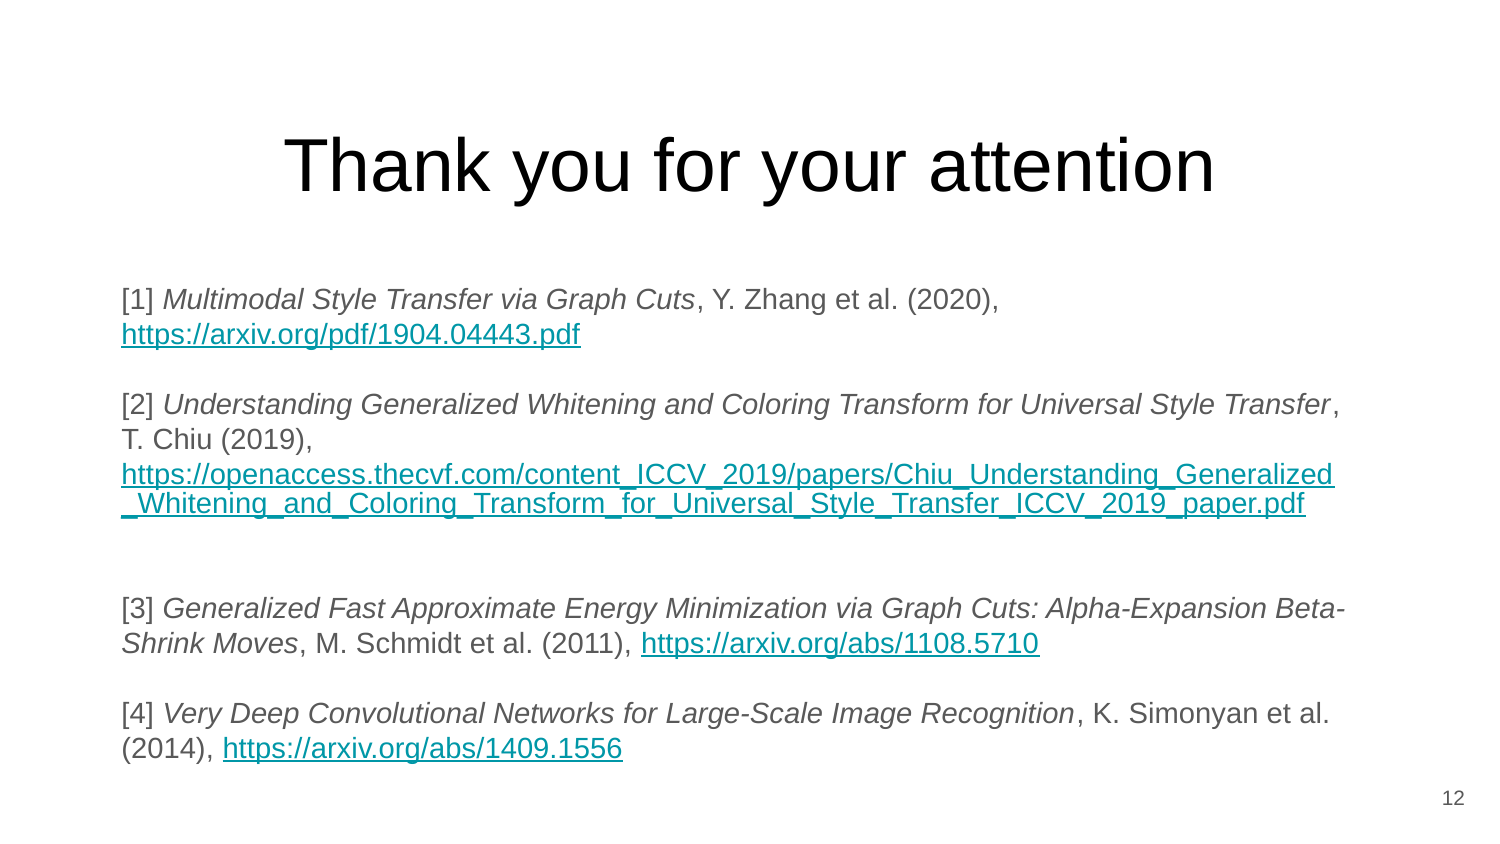

# Thank you for your attention

[1] Multimodal Style Transfer via Graph Cuts, Y. Zhang et al. (2020), https://arxiv.org/pdf/1904.04443.pdf
[2] Understanding Generalized Whitening and Coloring Transform for Universal Style Transfer, T. Chiu (2019), https://openaccess.thecvf.com/content_ICCV_2019/papers/Chiu_Understanding_Generalized_Whitening_and_Coloring_Transform_for_Universal_Style_Transfer_ICCV_2019_paper.pdf
[3] Generalized Fast Approximate Energy Minimization via Graph Cuts: Alpha-Expansion Beta-Shrink Moves, M. Schmidt et al. (2011), https://arxiv.org/abs/1108.5710

[4] Very Deep Convolutional Networks for Large-Scale Image Recognition, K. Simonyan et al. (2014), https://arxiv.org/abs/1409.1556

12